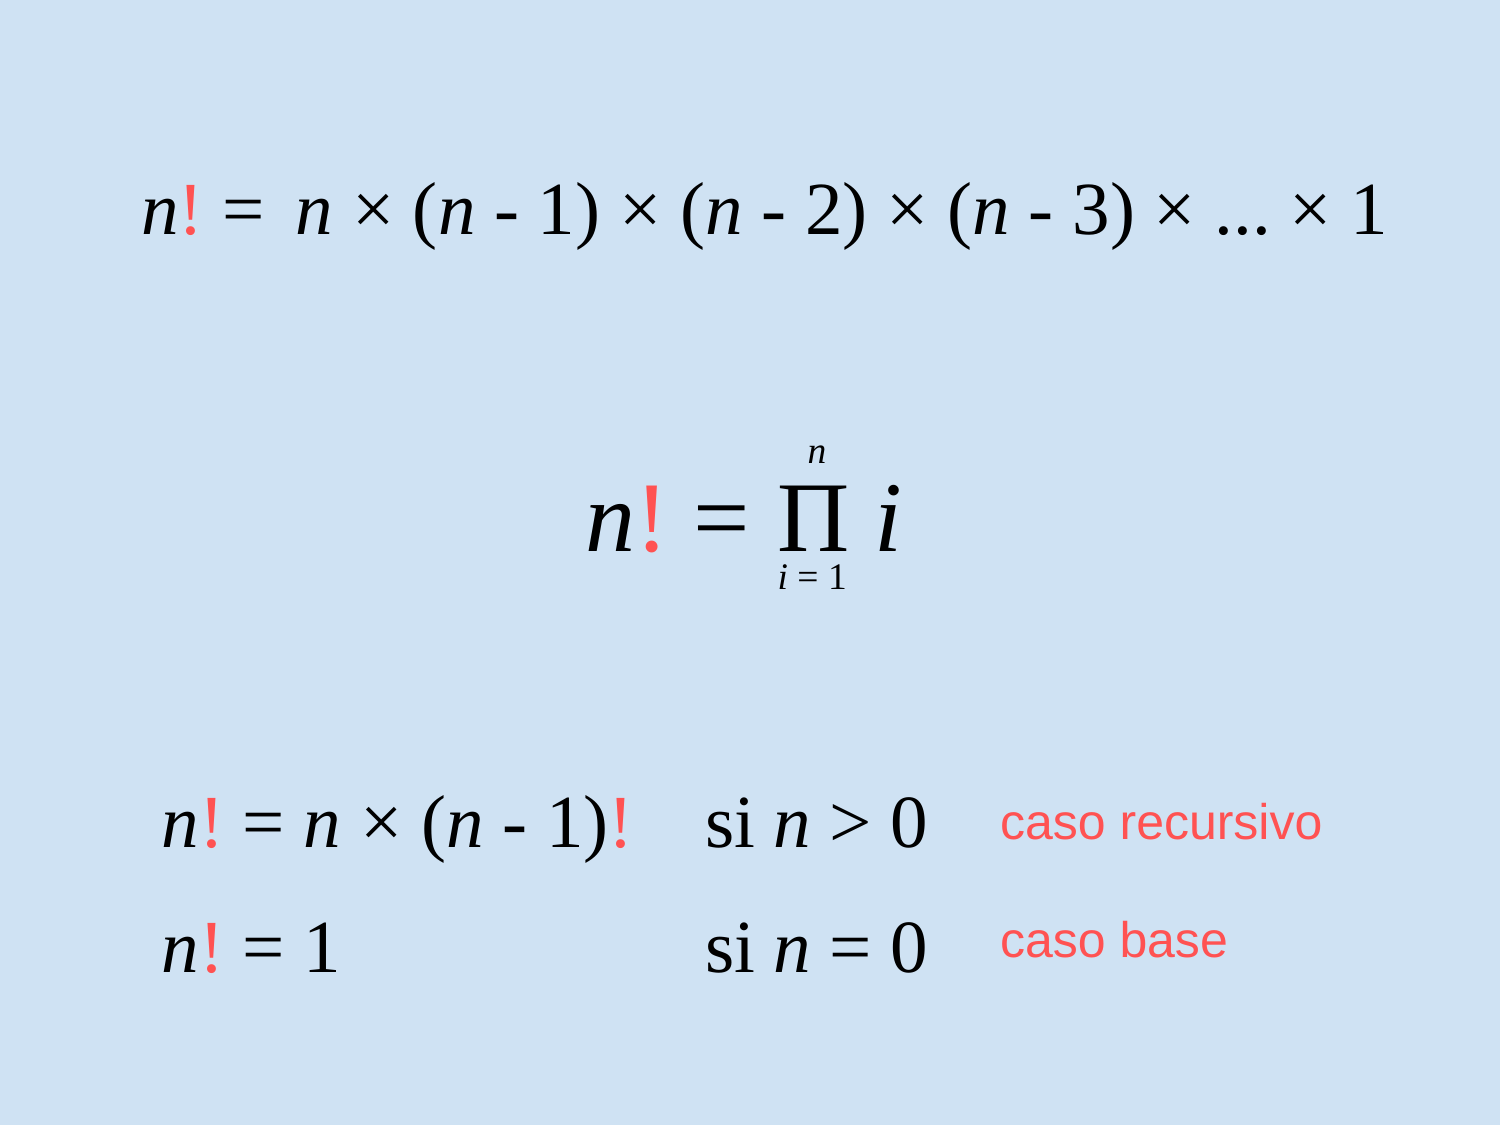

n! =
n × (n - 1) × (n - 2) × (n - 3) × ... × 1
n
n! =
Π i
i = 1
n! = n × (n - 1)!
si n > 0
caso recursivo
n! = 1
si n = 0
caso base